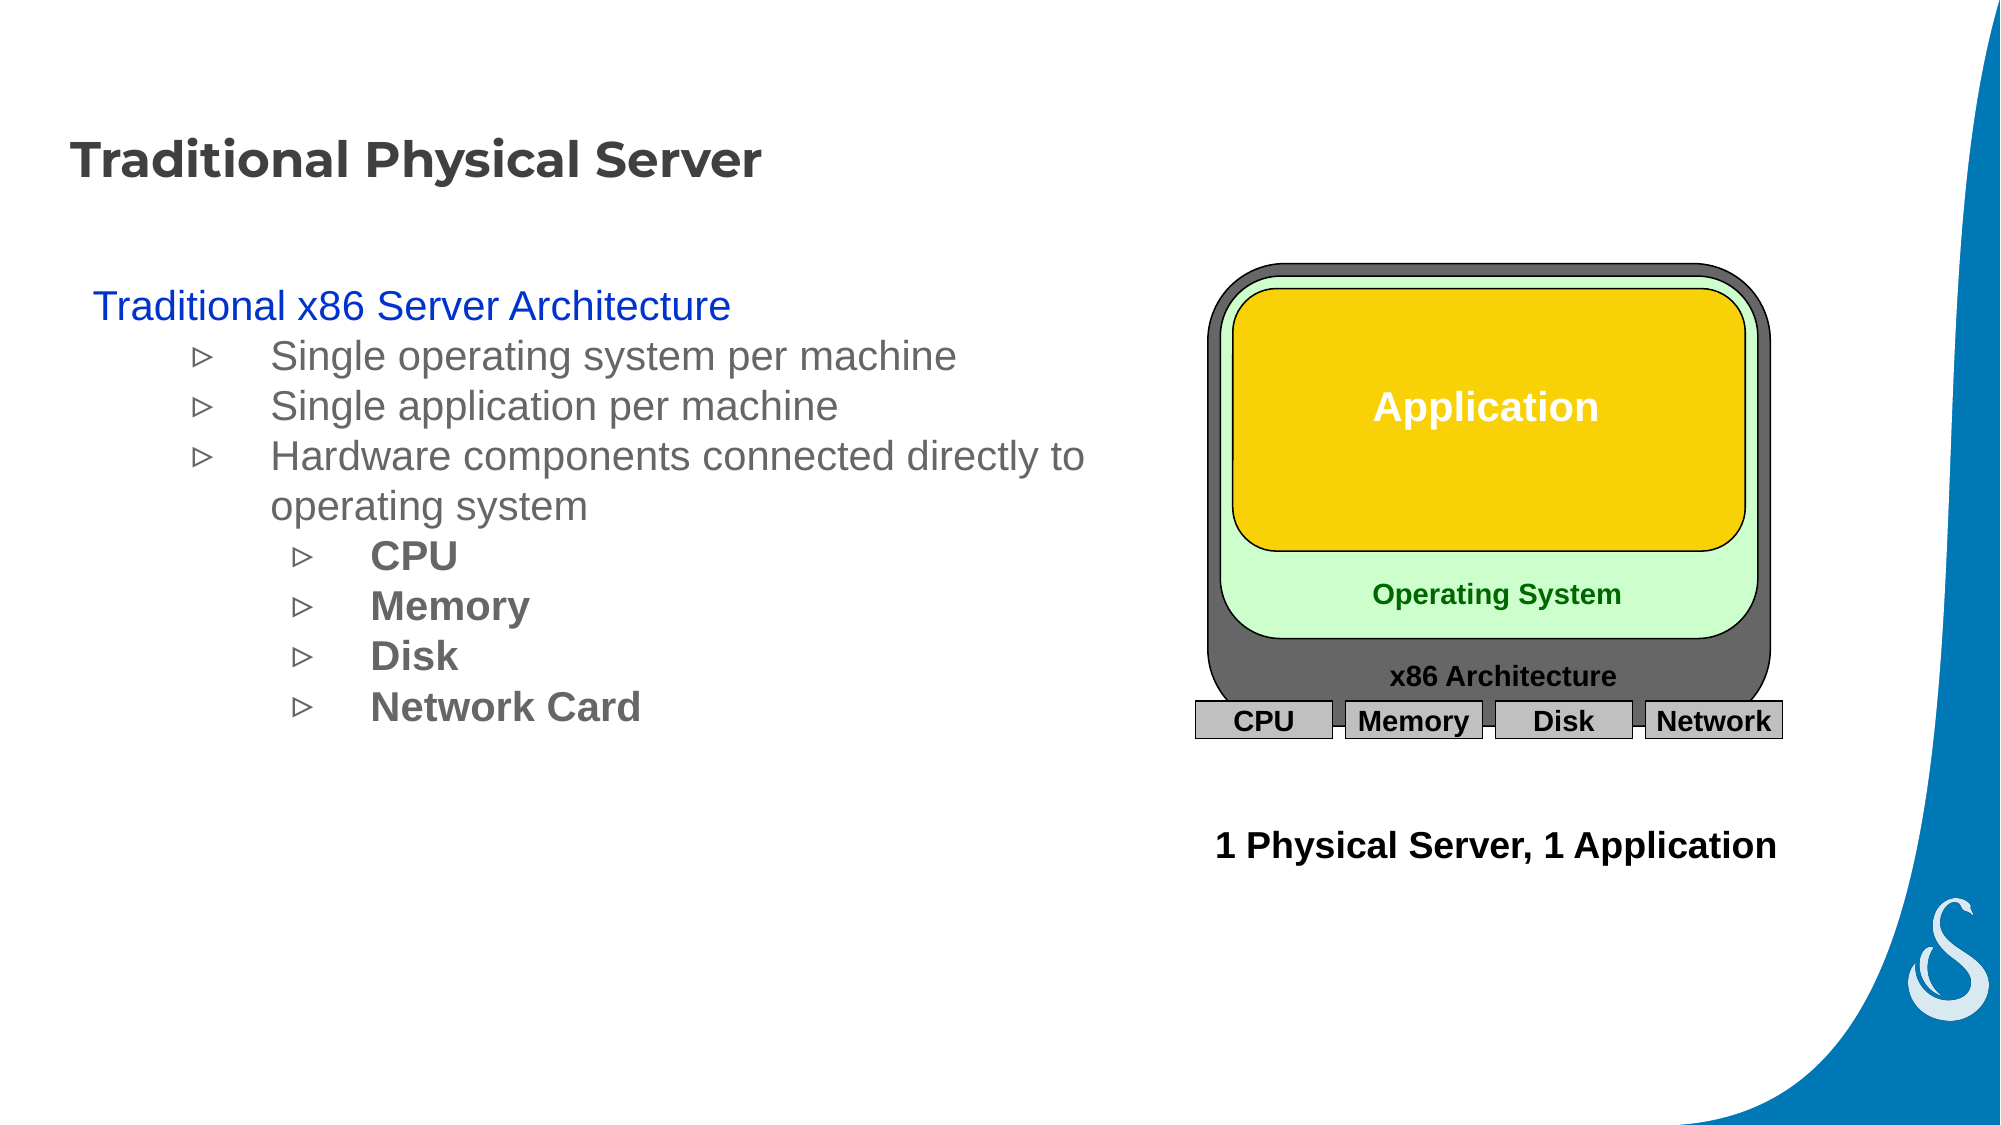

# Traditional Physical Server
Traditional x86 Server Architecture
Single operating system per machine
Single application per machine
Hardware components connected directly to
operating system
CPU
Memory
Disk
Network Card

Application
Operating System
x86 Architecture
CPU
Memory
Disk
Network
1 Physical Server, 1 Application